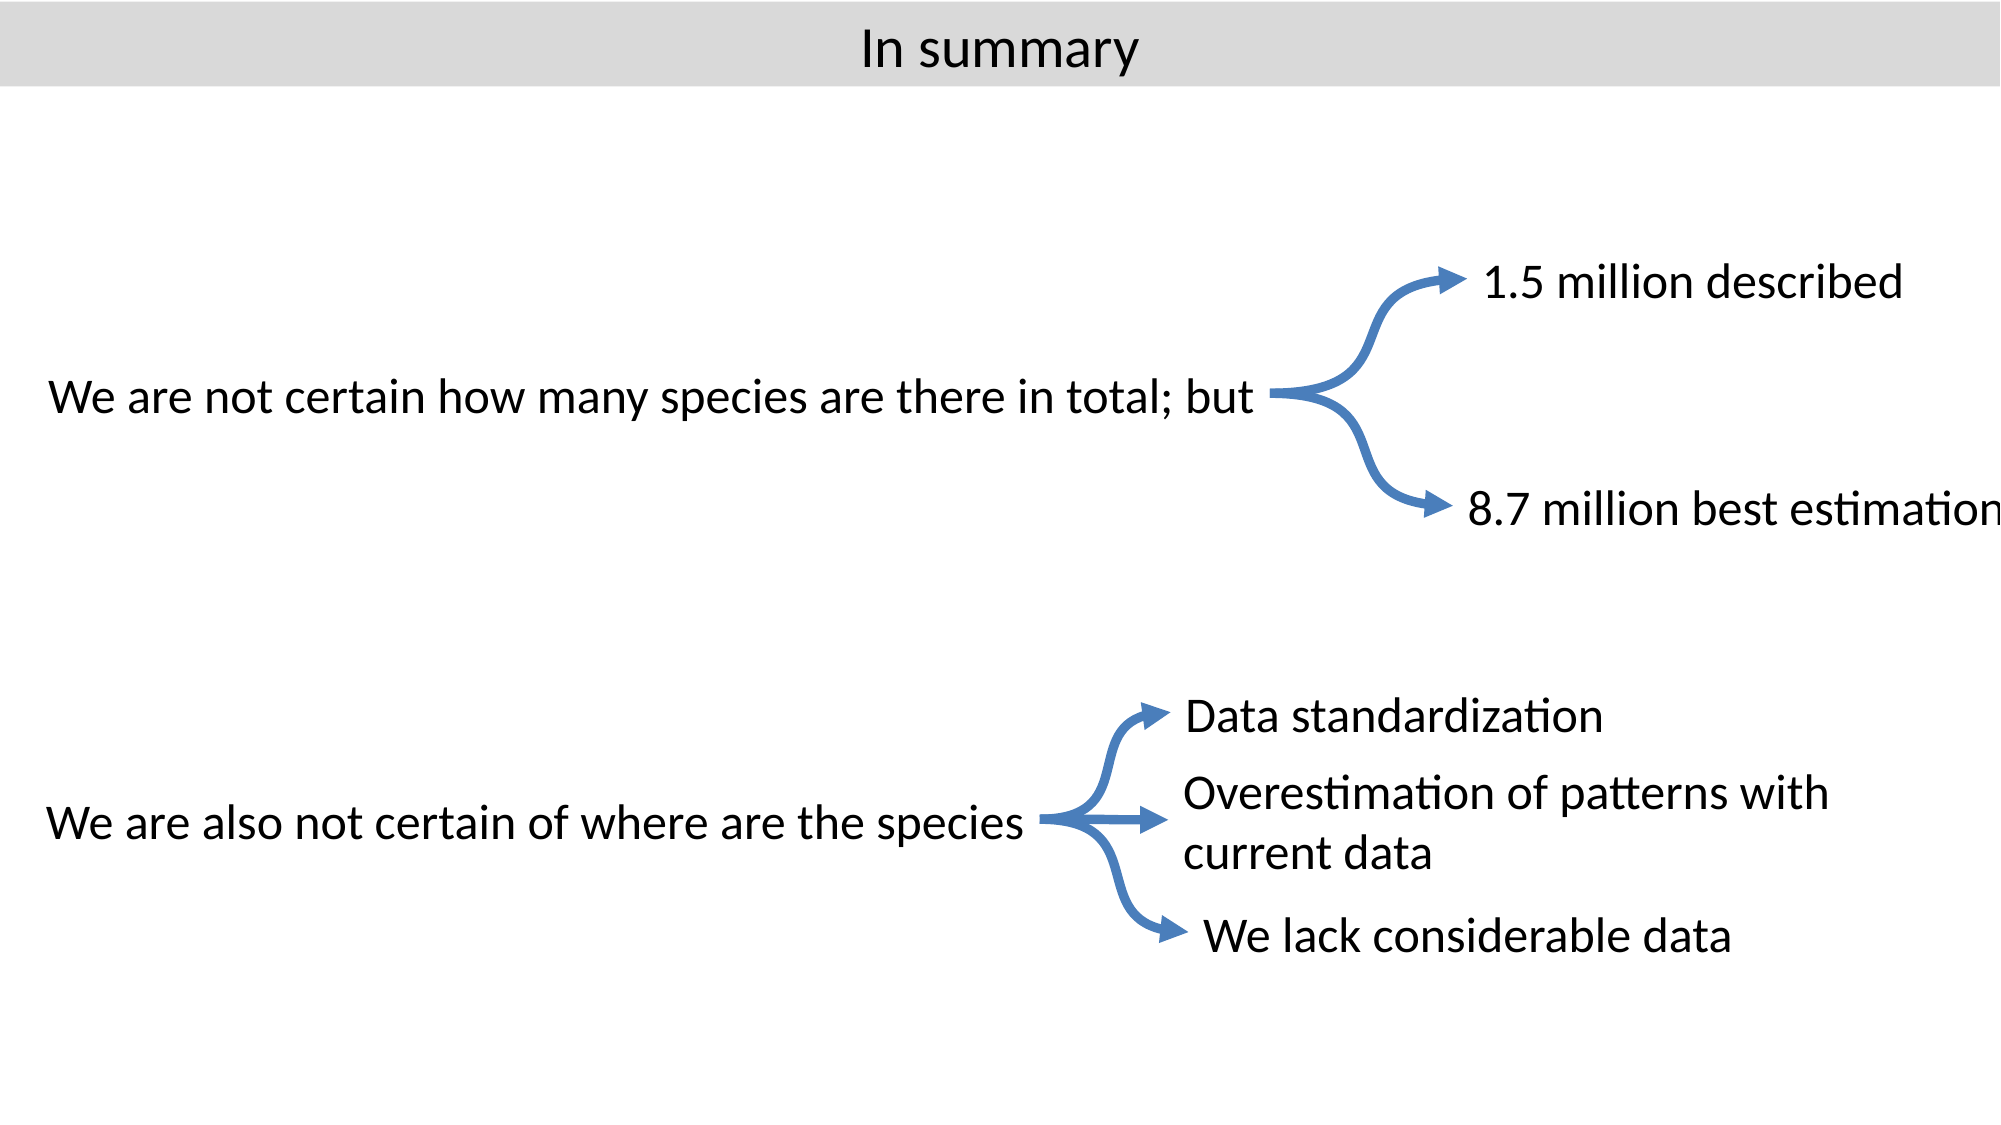

In summary
1.5 million described
We are not certain how many species are there in total; but
8.7 million best estimation
Data standardization
Overestimation of patterns with current data
We are also not certain of where are the species
We lack considerable data